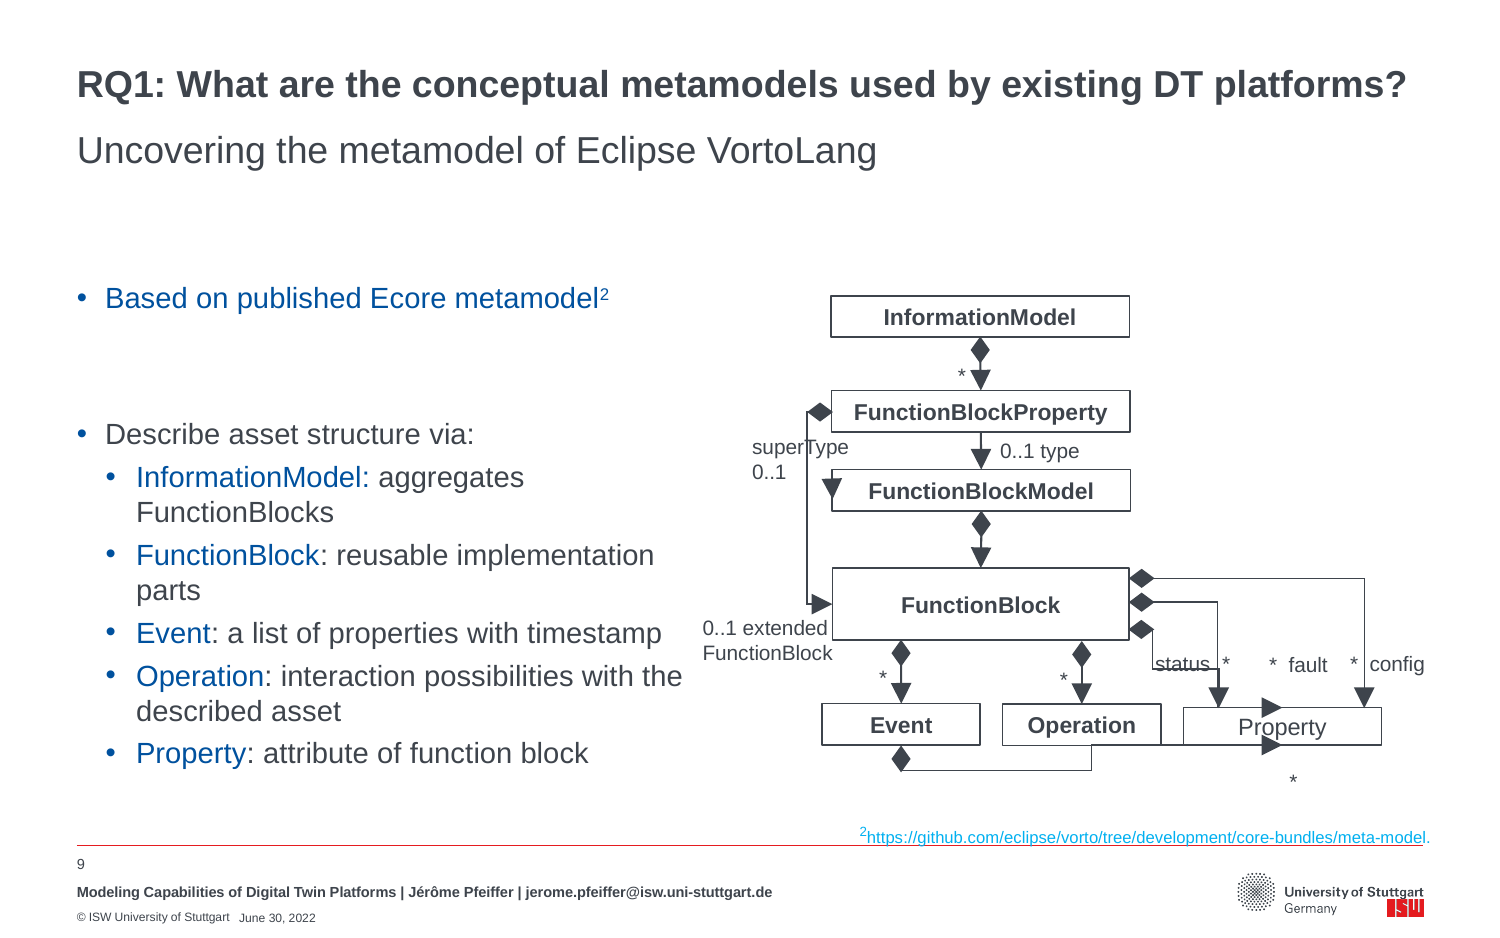

# RQ1: What are the conceptual metamodels used by existing DT platforms?
Uncovering the metamodel of Eclipse VortoLang
Based on published Ecore metamodel2

Describe asset structure via:
InformationModel: aggregates FunctionBlocks
FunctionBlock: reusable implementation parts
Event: a list of properties with timestamp
Operation: interaction possibilities with the described asset
Property: attribute of function block
InformationModel

*
FunctionBlockProperty

FunctionBlock
0..1 extended
FunctionBlock
superType
0..1
0..1 type
FunctionBlockModel

*  config
status  *
*  fault
Property

*
Event

*
Operation

*
2https://github.com/eclipse/vorto/tree/development/core-bundles/meta-model.
9
Modeling Capabilities of Digital Twin Platforms | Jérôme Pfeiffer | jerome.pfeiffer@isw.uni-stuttgart.de
June 30, 2022